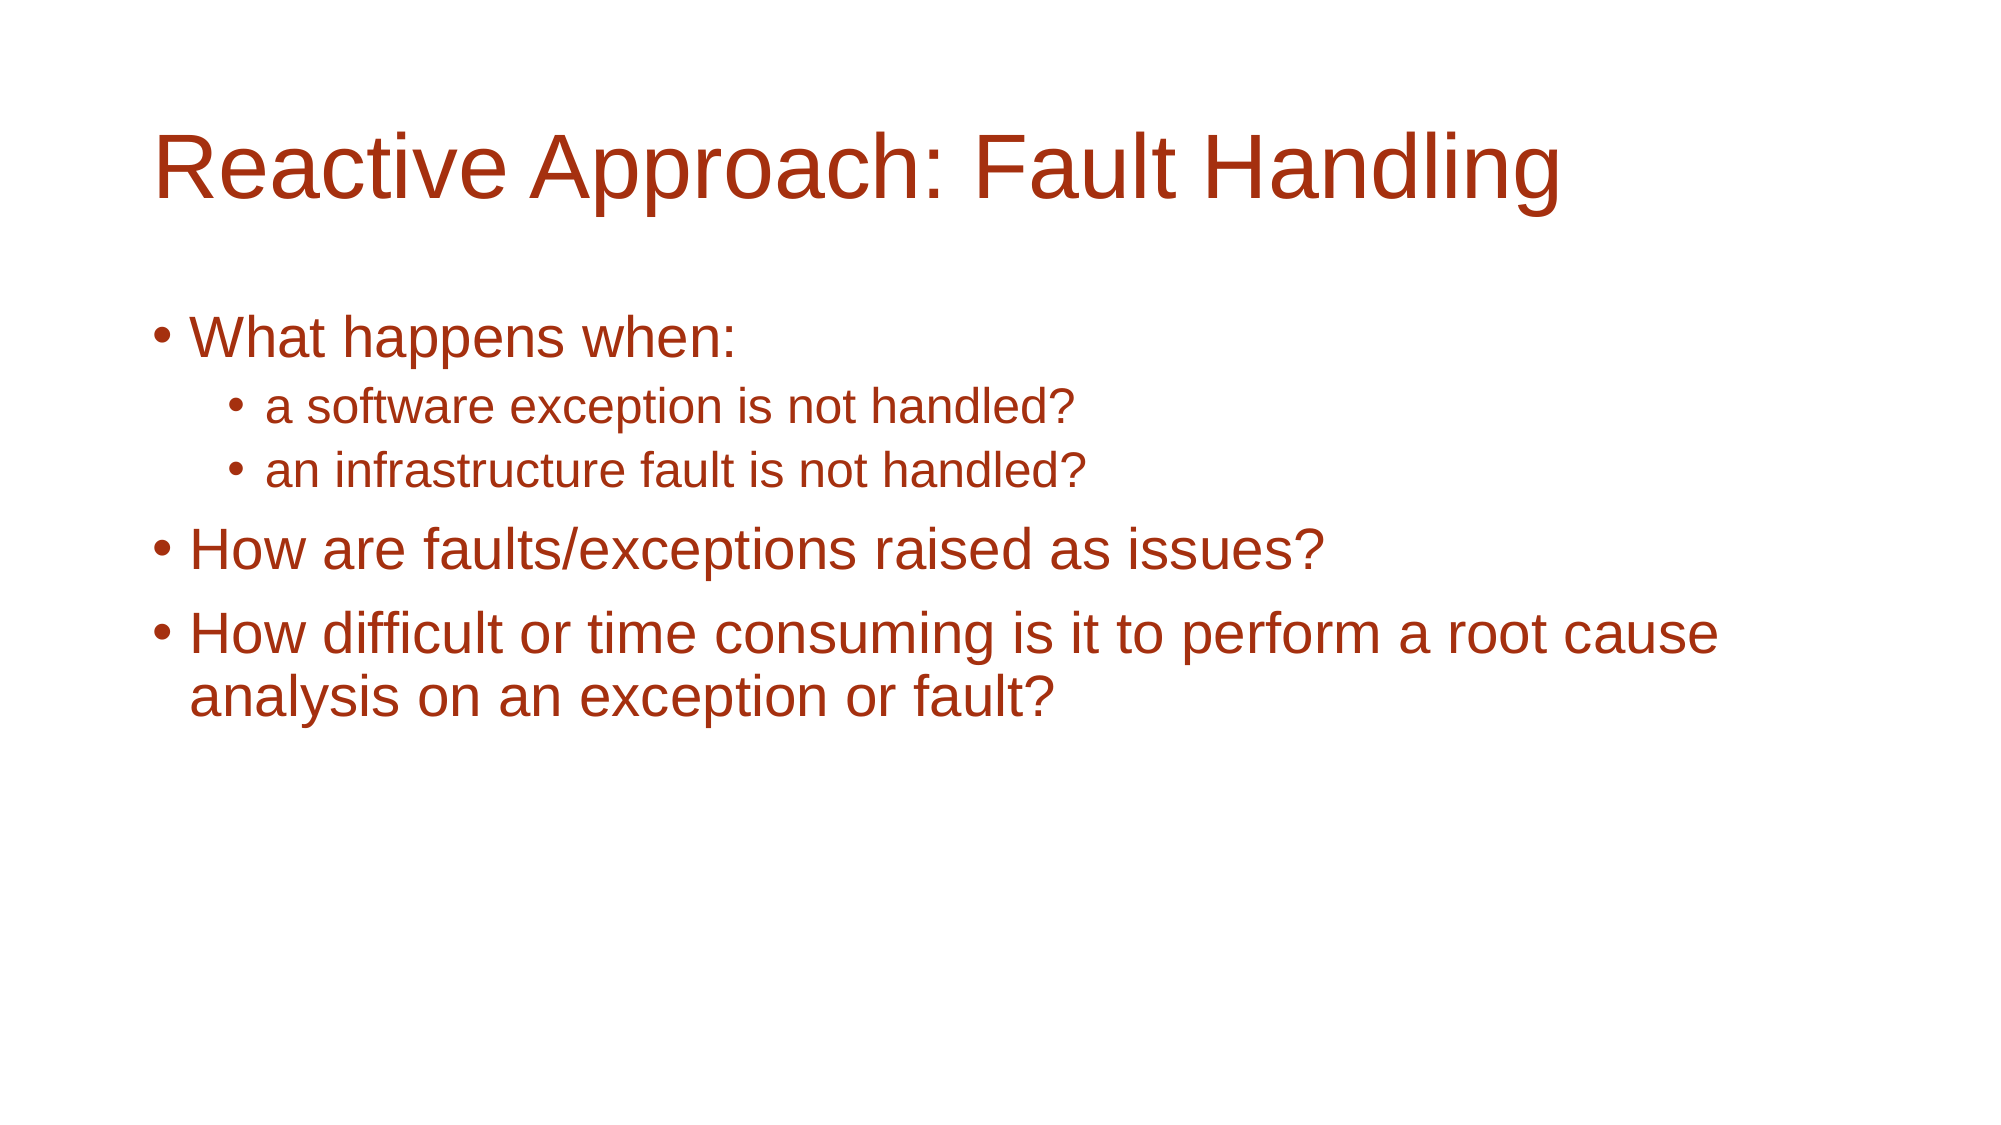

# Reactive Approach: Fault Handling
What happens when:
a software exception is not handled?
an infrastructure fault is not handled?
How are faults/exceptions raised as issues?
How difficult or time consuming is it to perform a root cause analysis on an exception or fault?